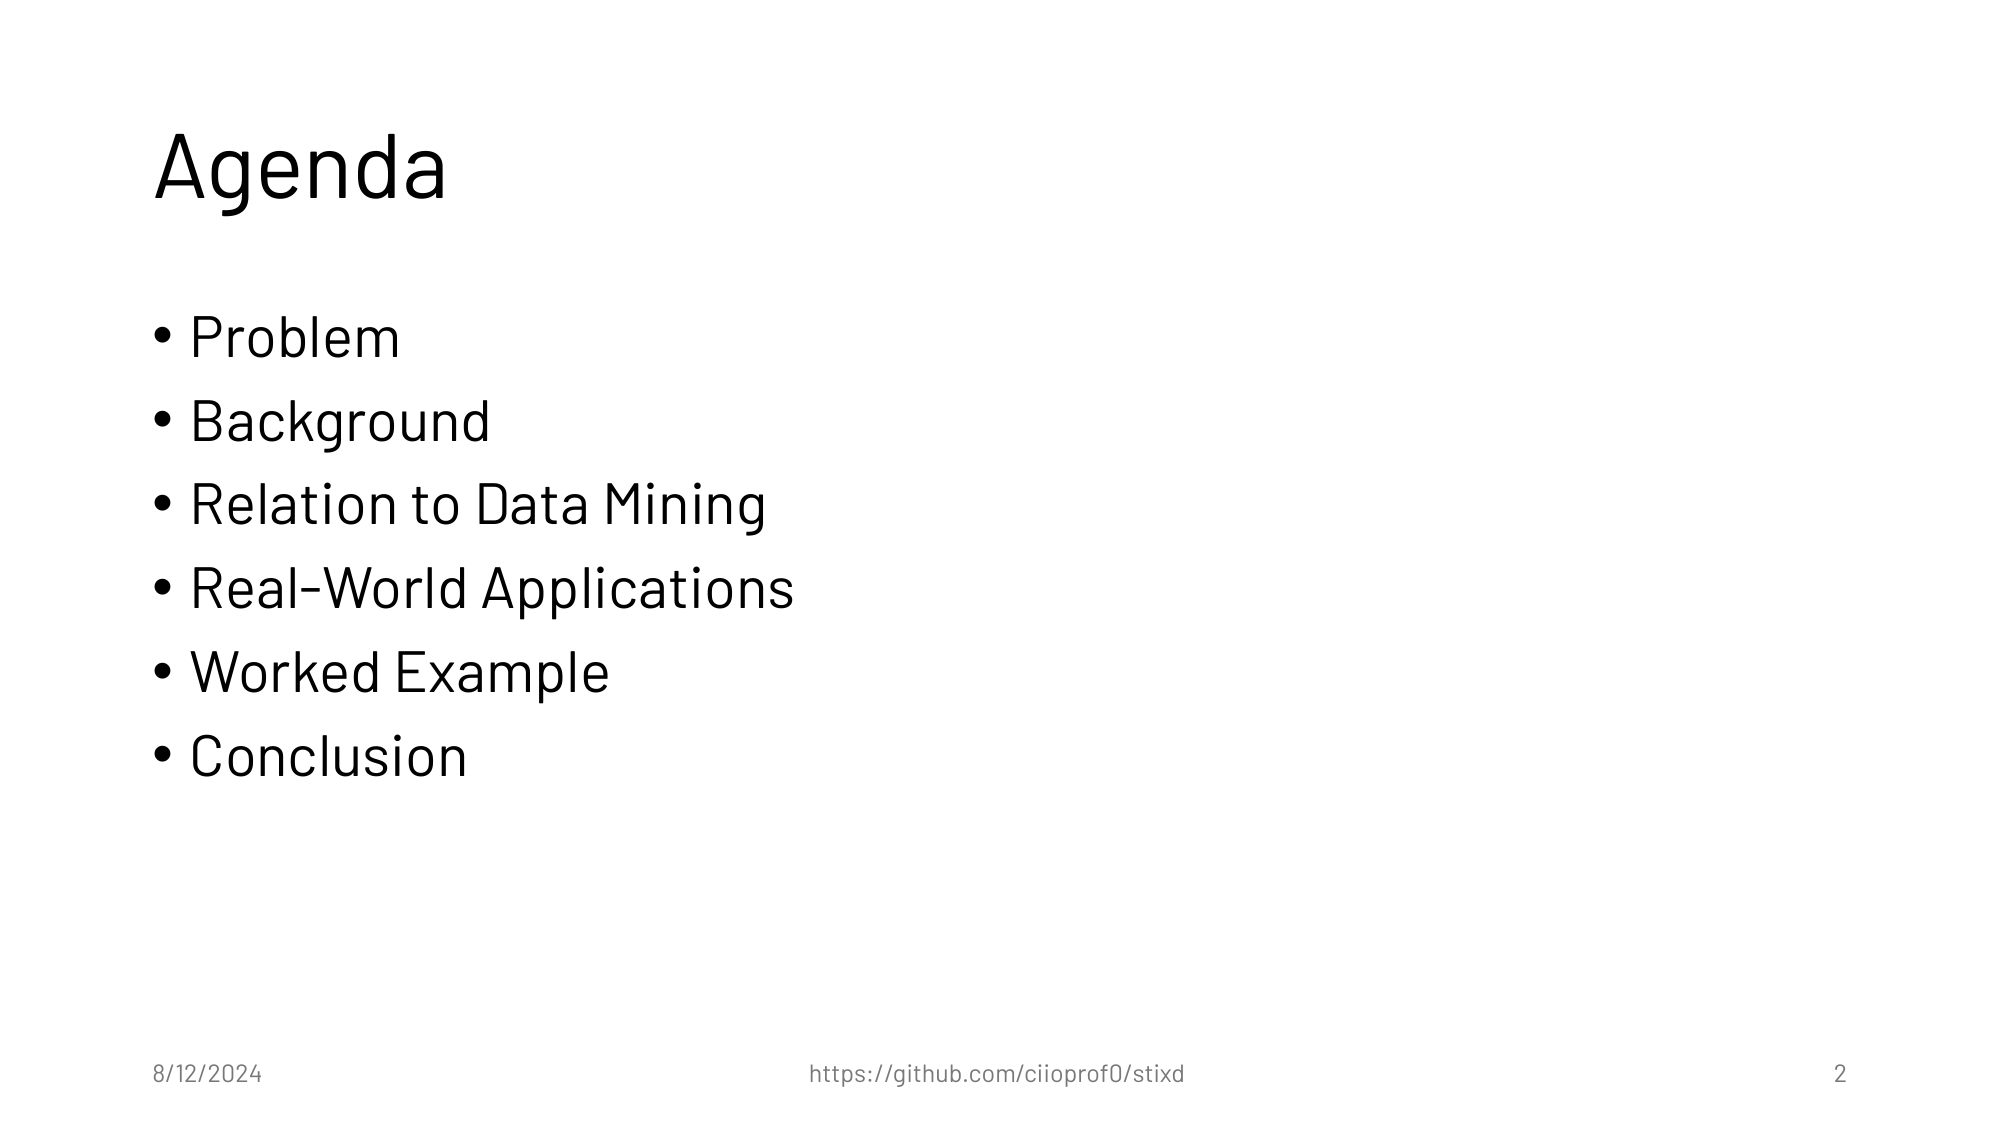

# Agenda
Problem
Background
Relation to Data Mining
Real-World Applications
Worked Example
Conclusion
8/12/2024
https://github.com/ciioprof0/stixd
2